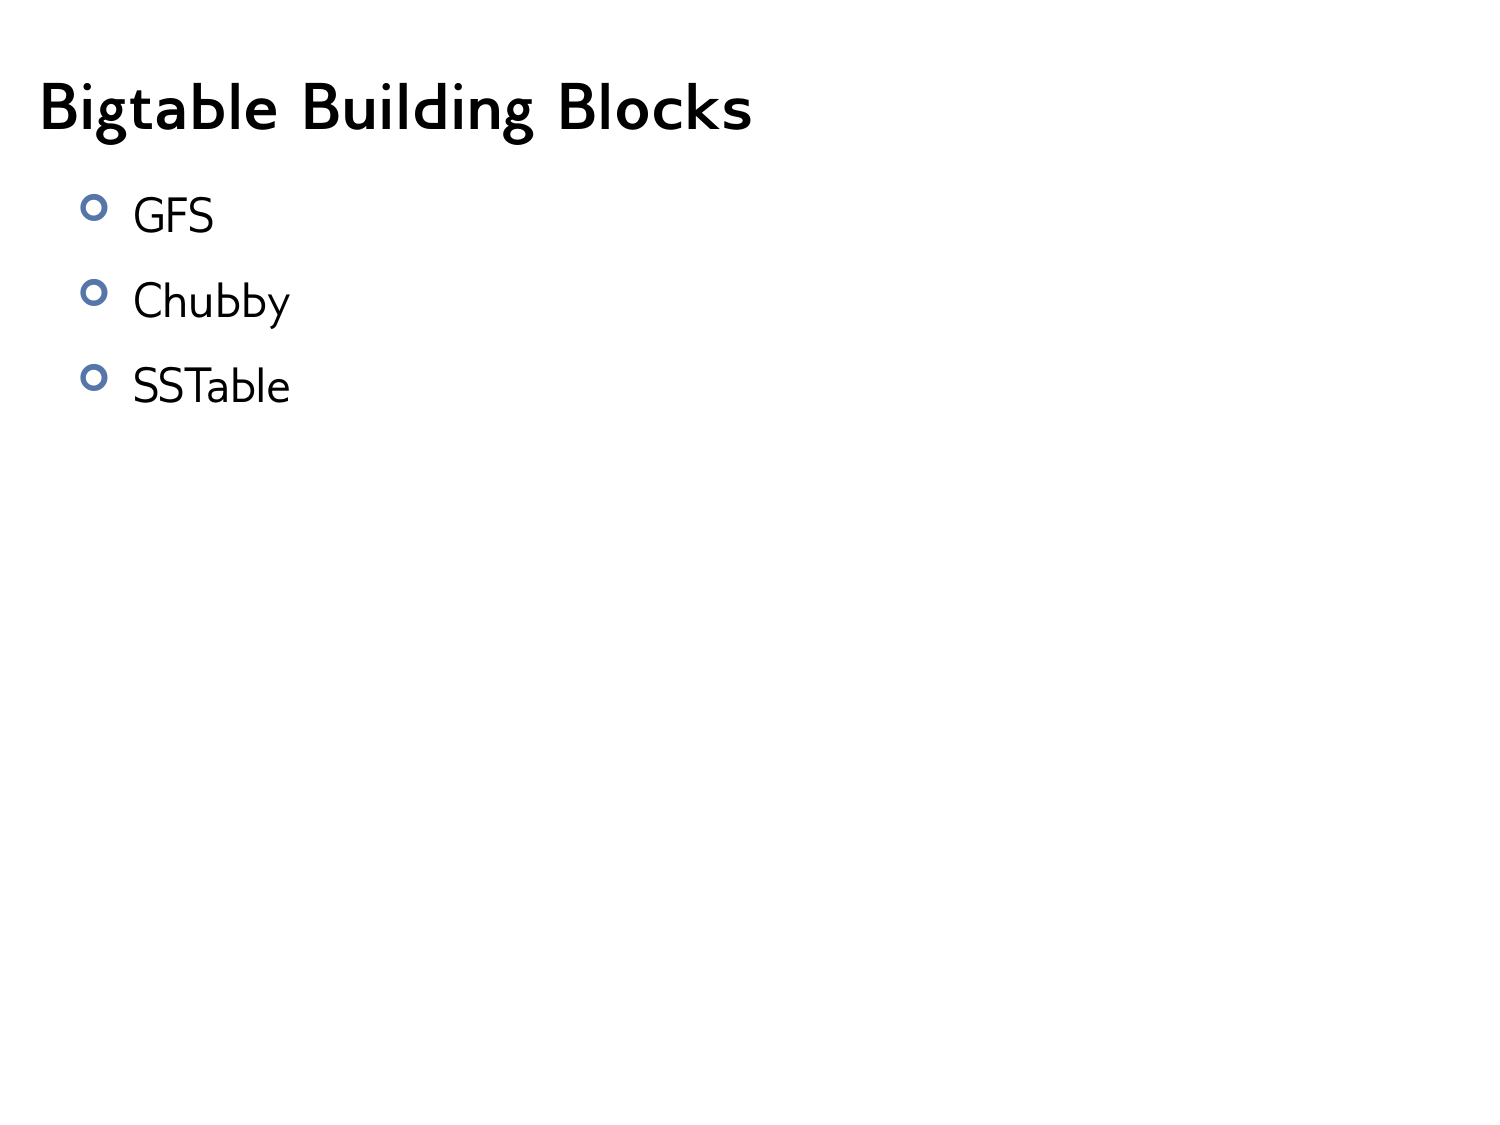

# Bigtable Building Blocks
GFS
Chubby
SSTable